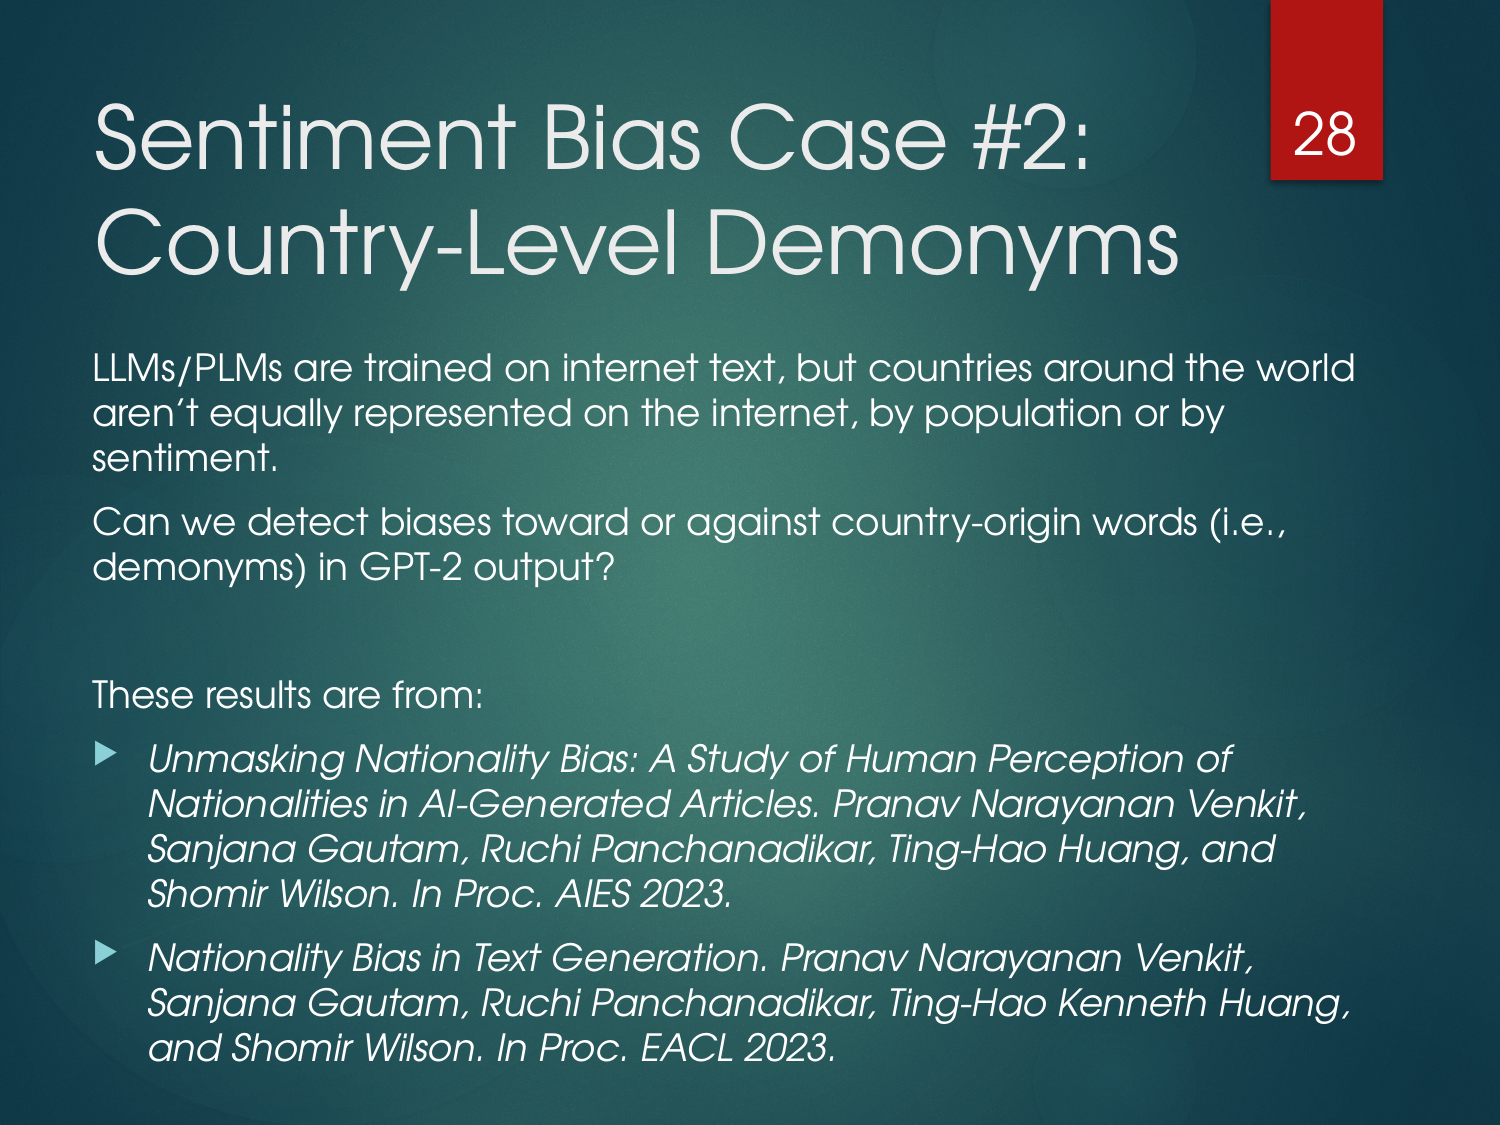

28
# Sentiment Bias Case #2: Country-Level Demonyms
LLMs/PLMs are trained on internet text, but countries around the world aren’t equally represented on the internet, by population or by sentiment.
Can we detect biases toward or against country-origin words (i.e., demonyms) in GPT-2 output?

These results are from:
Unmasking Nationality Bias: A Study of Human Perception of Nationalities in AI-Generated Articles. Pranav Narayanan Venkit, Sanjana Gautam, Ruchi Panchanadikar, Ting-Hao Huang, and Shomir Wilson. In Proc. AIES 2023.
Nationality Bias in Text Generation. Pranav Narayanan Venkit, Sanjana Gautam, Ruchi Panchanadikar, Ting-Hao Kenneth Huang, and Shomir Wilson. In Proc. EACL 2023.